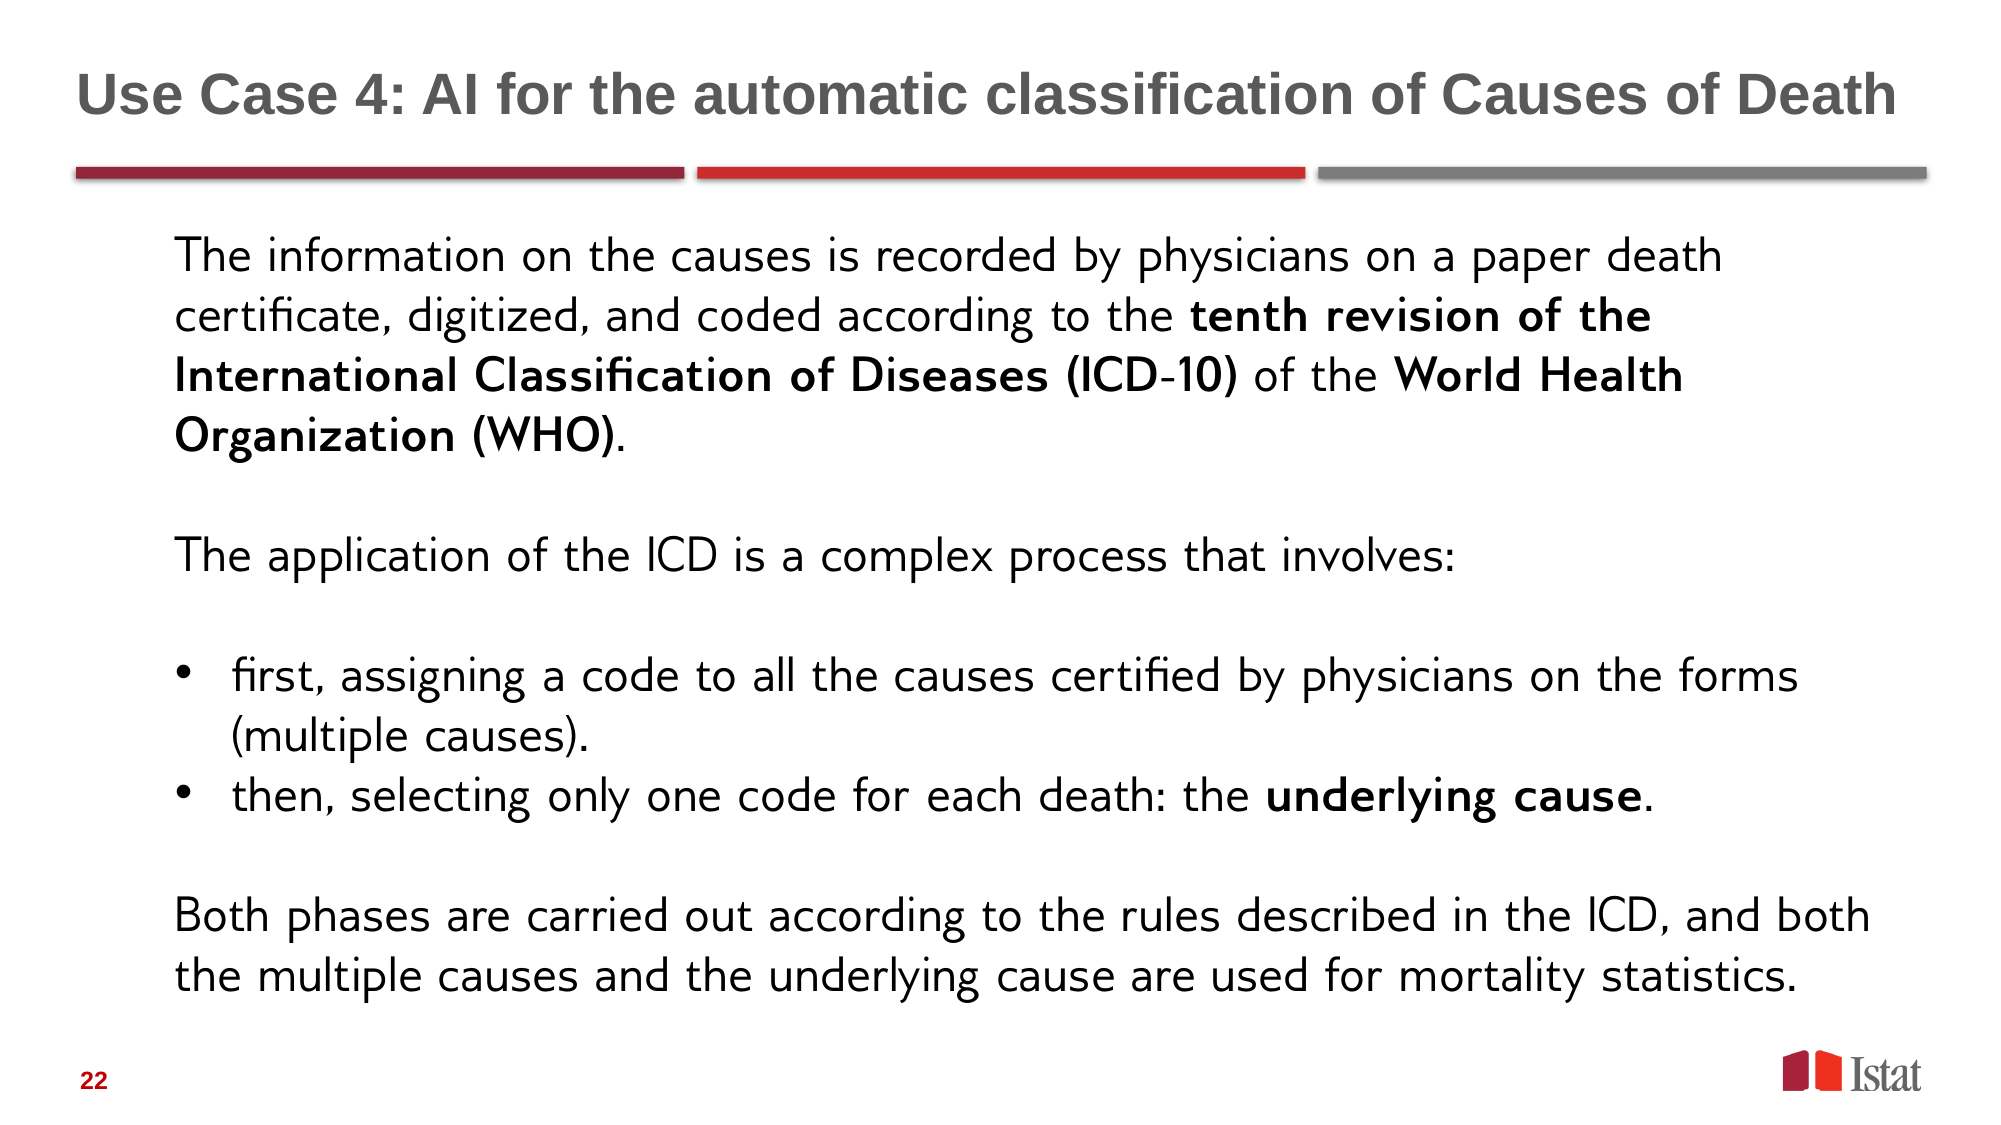

# Use Case 4: AI for the automatic classification of Causes of Death
The information on the causes is recorded by physicians on a paper death certificate, digitized, and coded according to the tenth revision of the International Classification of Diseases (ICD-10) of the World Health Organization (WHO).

The application of the ICD is a complex process that involves:

first, assigning a code to all the causes certified by physicians on the forms (multiple causes).
then, selecting only one code for each death: the underlying cause.

Both phases are carried out according to the rules described in the ICD, and both the multiple causes and the underlying cause are used for mortality statistics.
22